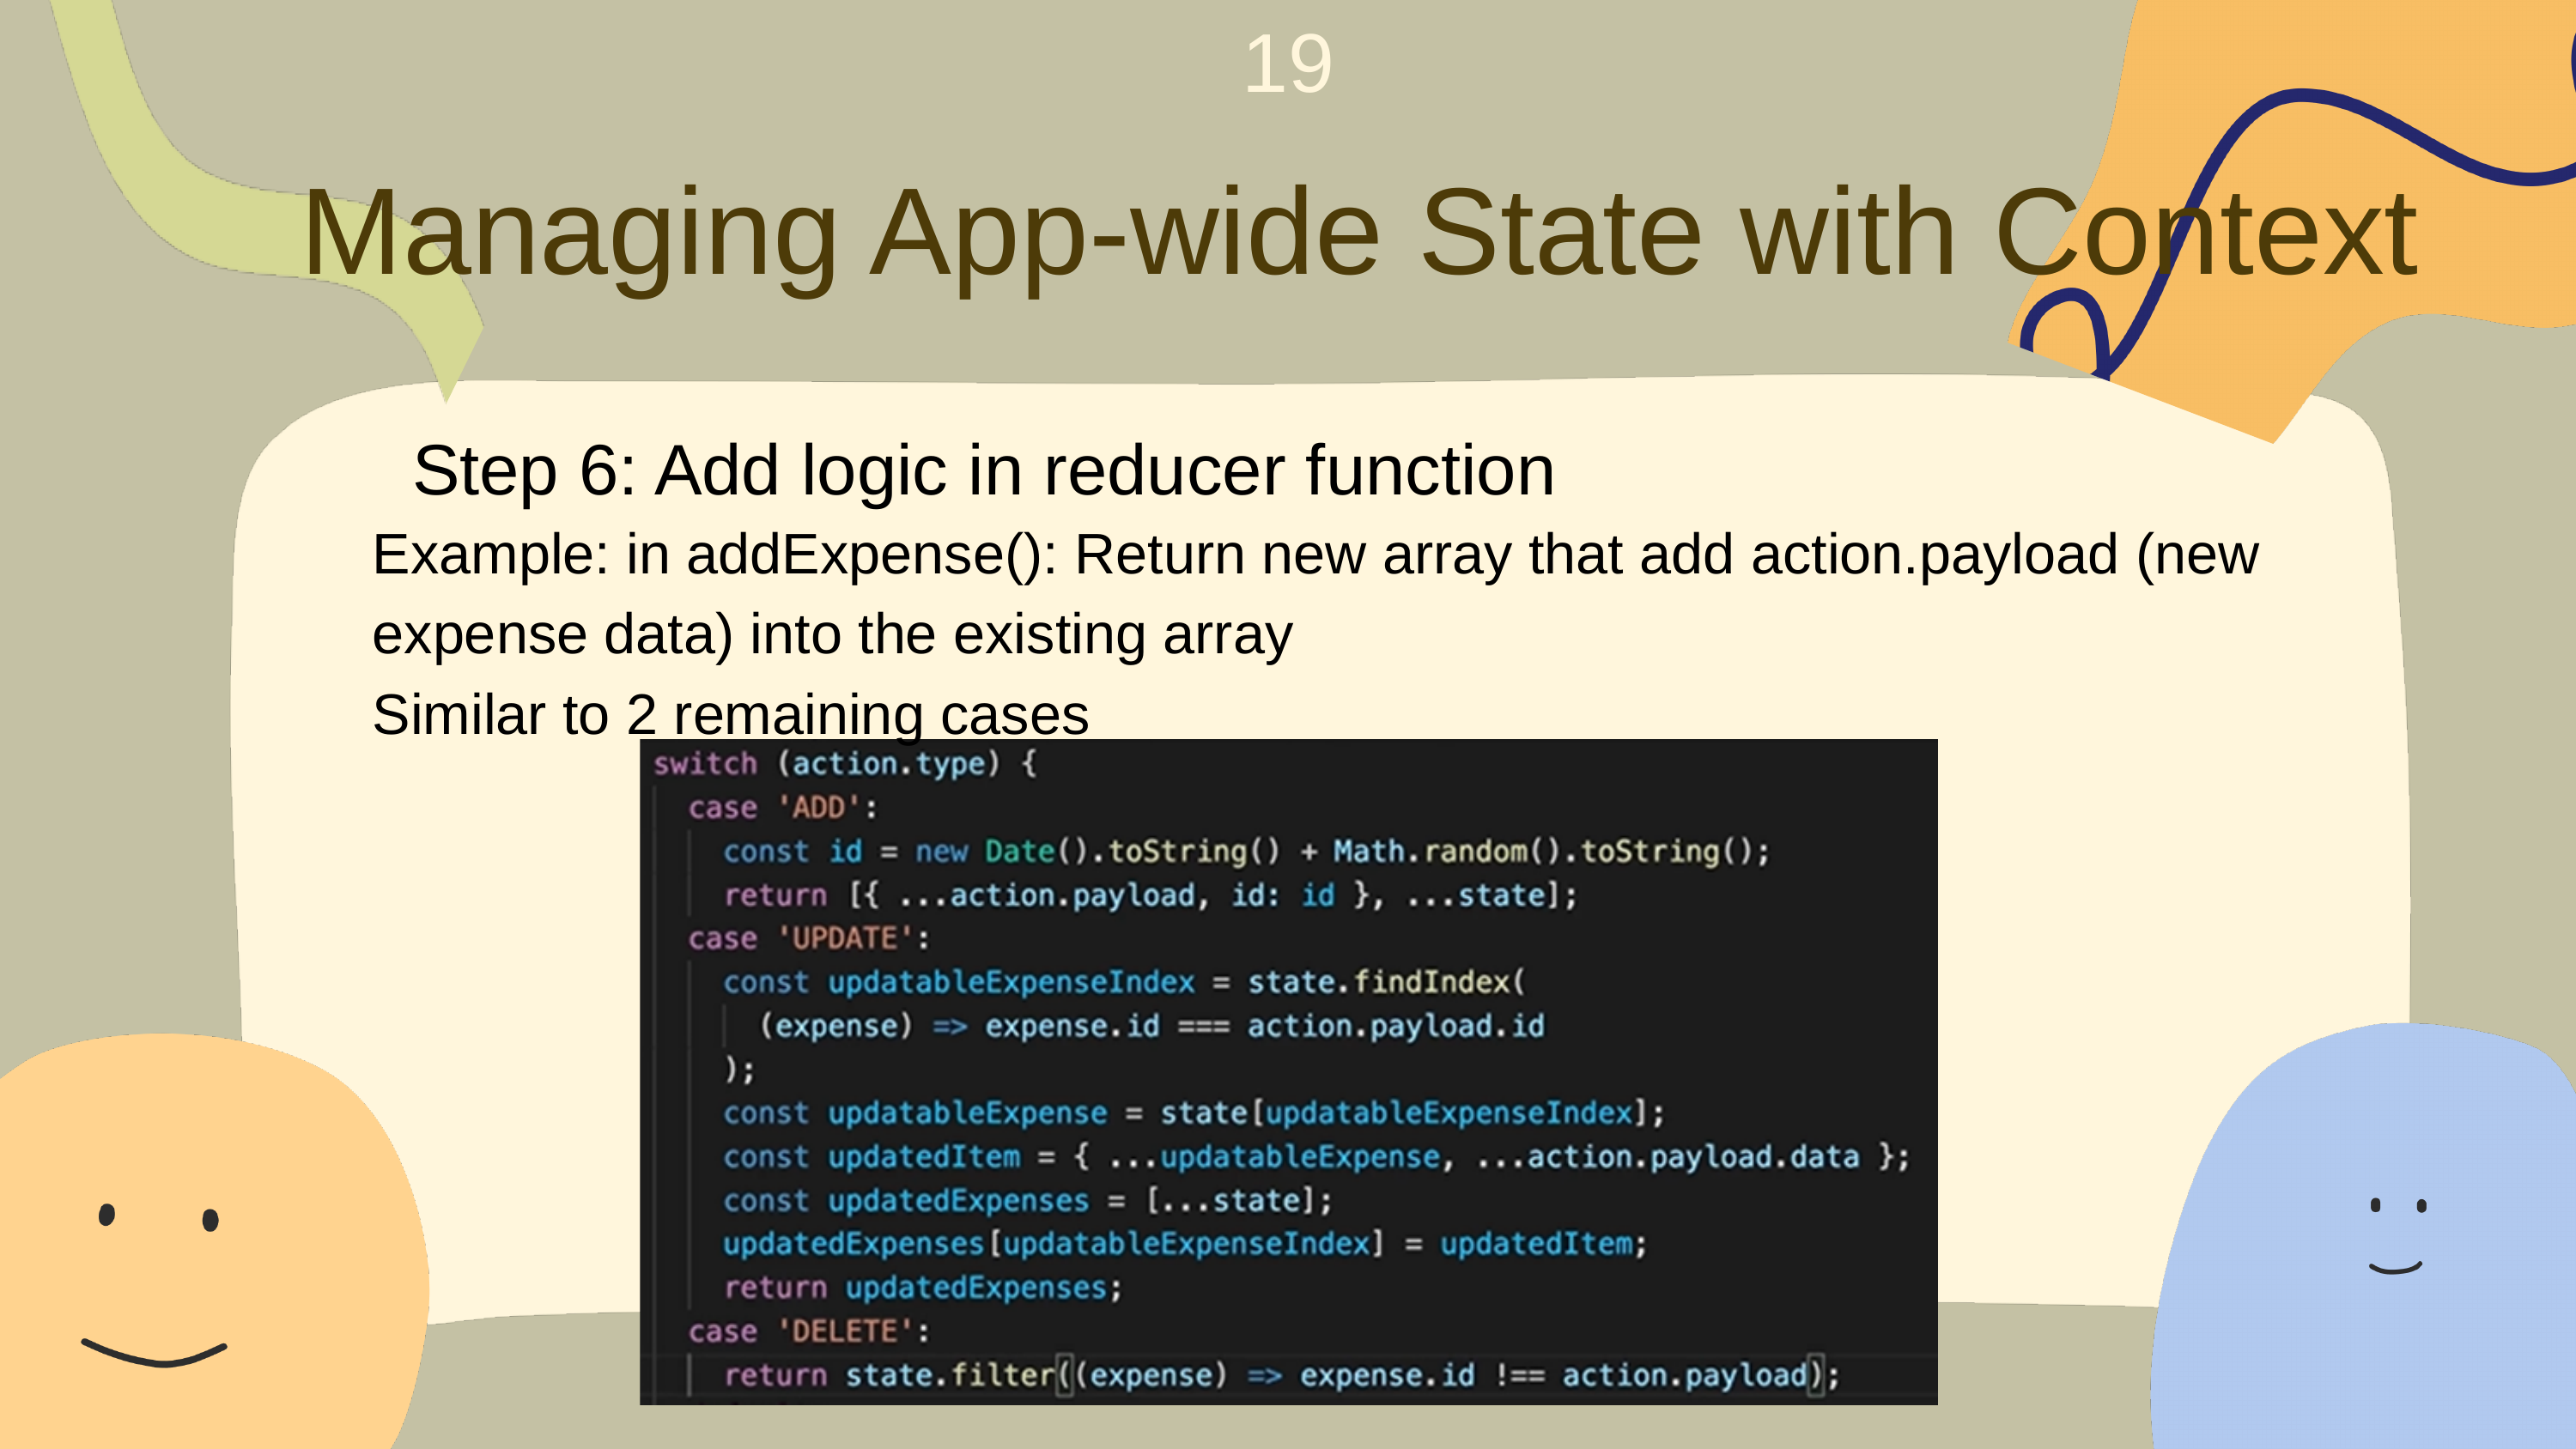

19
Managing App-wide State with Context

Step 6: Add logic in reducer function

Example: in addExpense(): Return new array that add action.payload (new expense data) into the existing array
Similar to 2 remaining cases